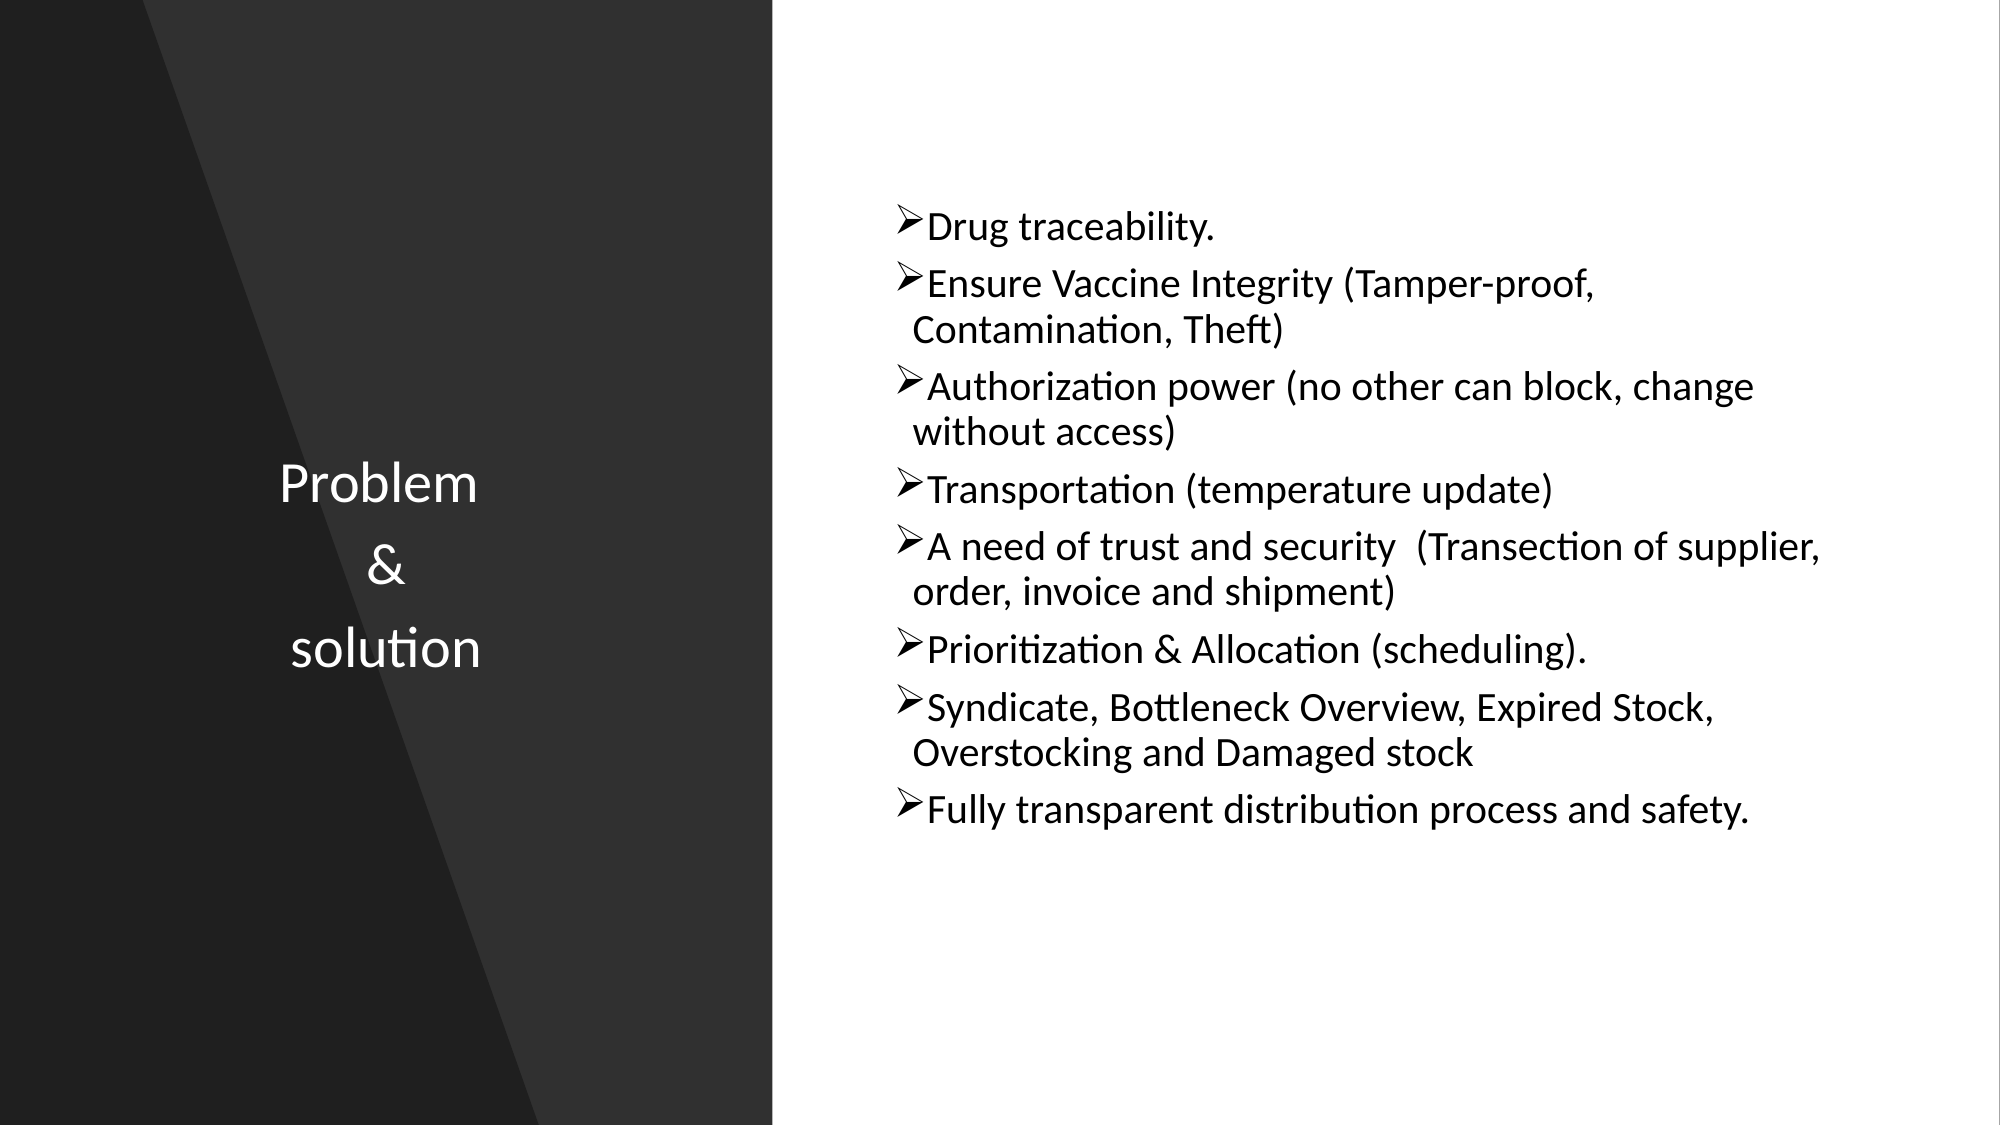

Drug traceability.
Ensure Vaccine Integrity (Tamper-proof, Contamination, Theft)
Authorization power (no other can block, change without access)
Transportation (temperature update)
A need of trust and security  (Transection of supplier, order, invoice and shipment)
Prioritization & Allocation (scheduling).
Syndicate, Bottleneck Overview, Expired Stock, Overstocking and Damaged stock
Fully transparent distribution process and safety.

Problem
&
solution